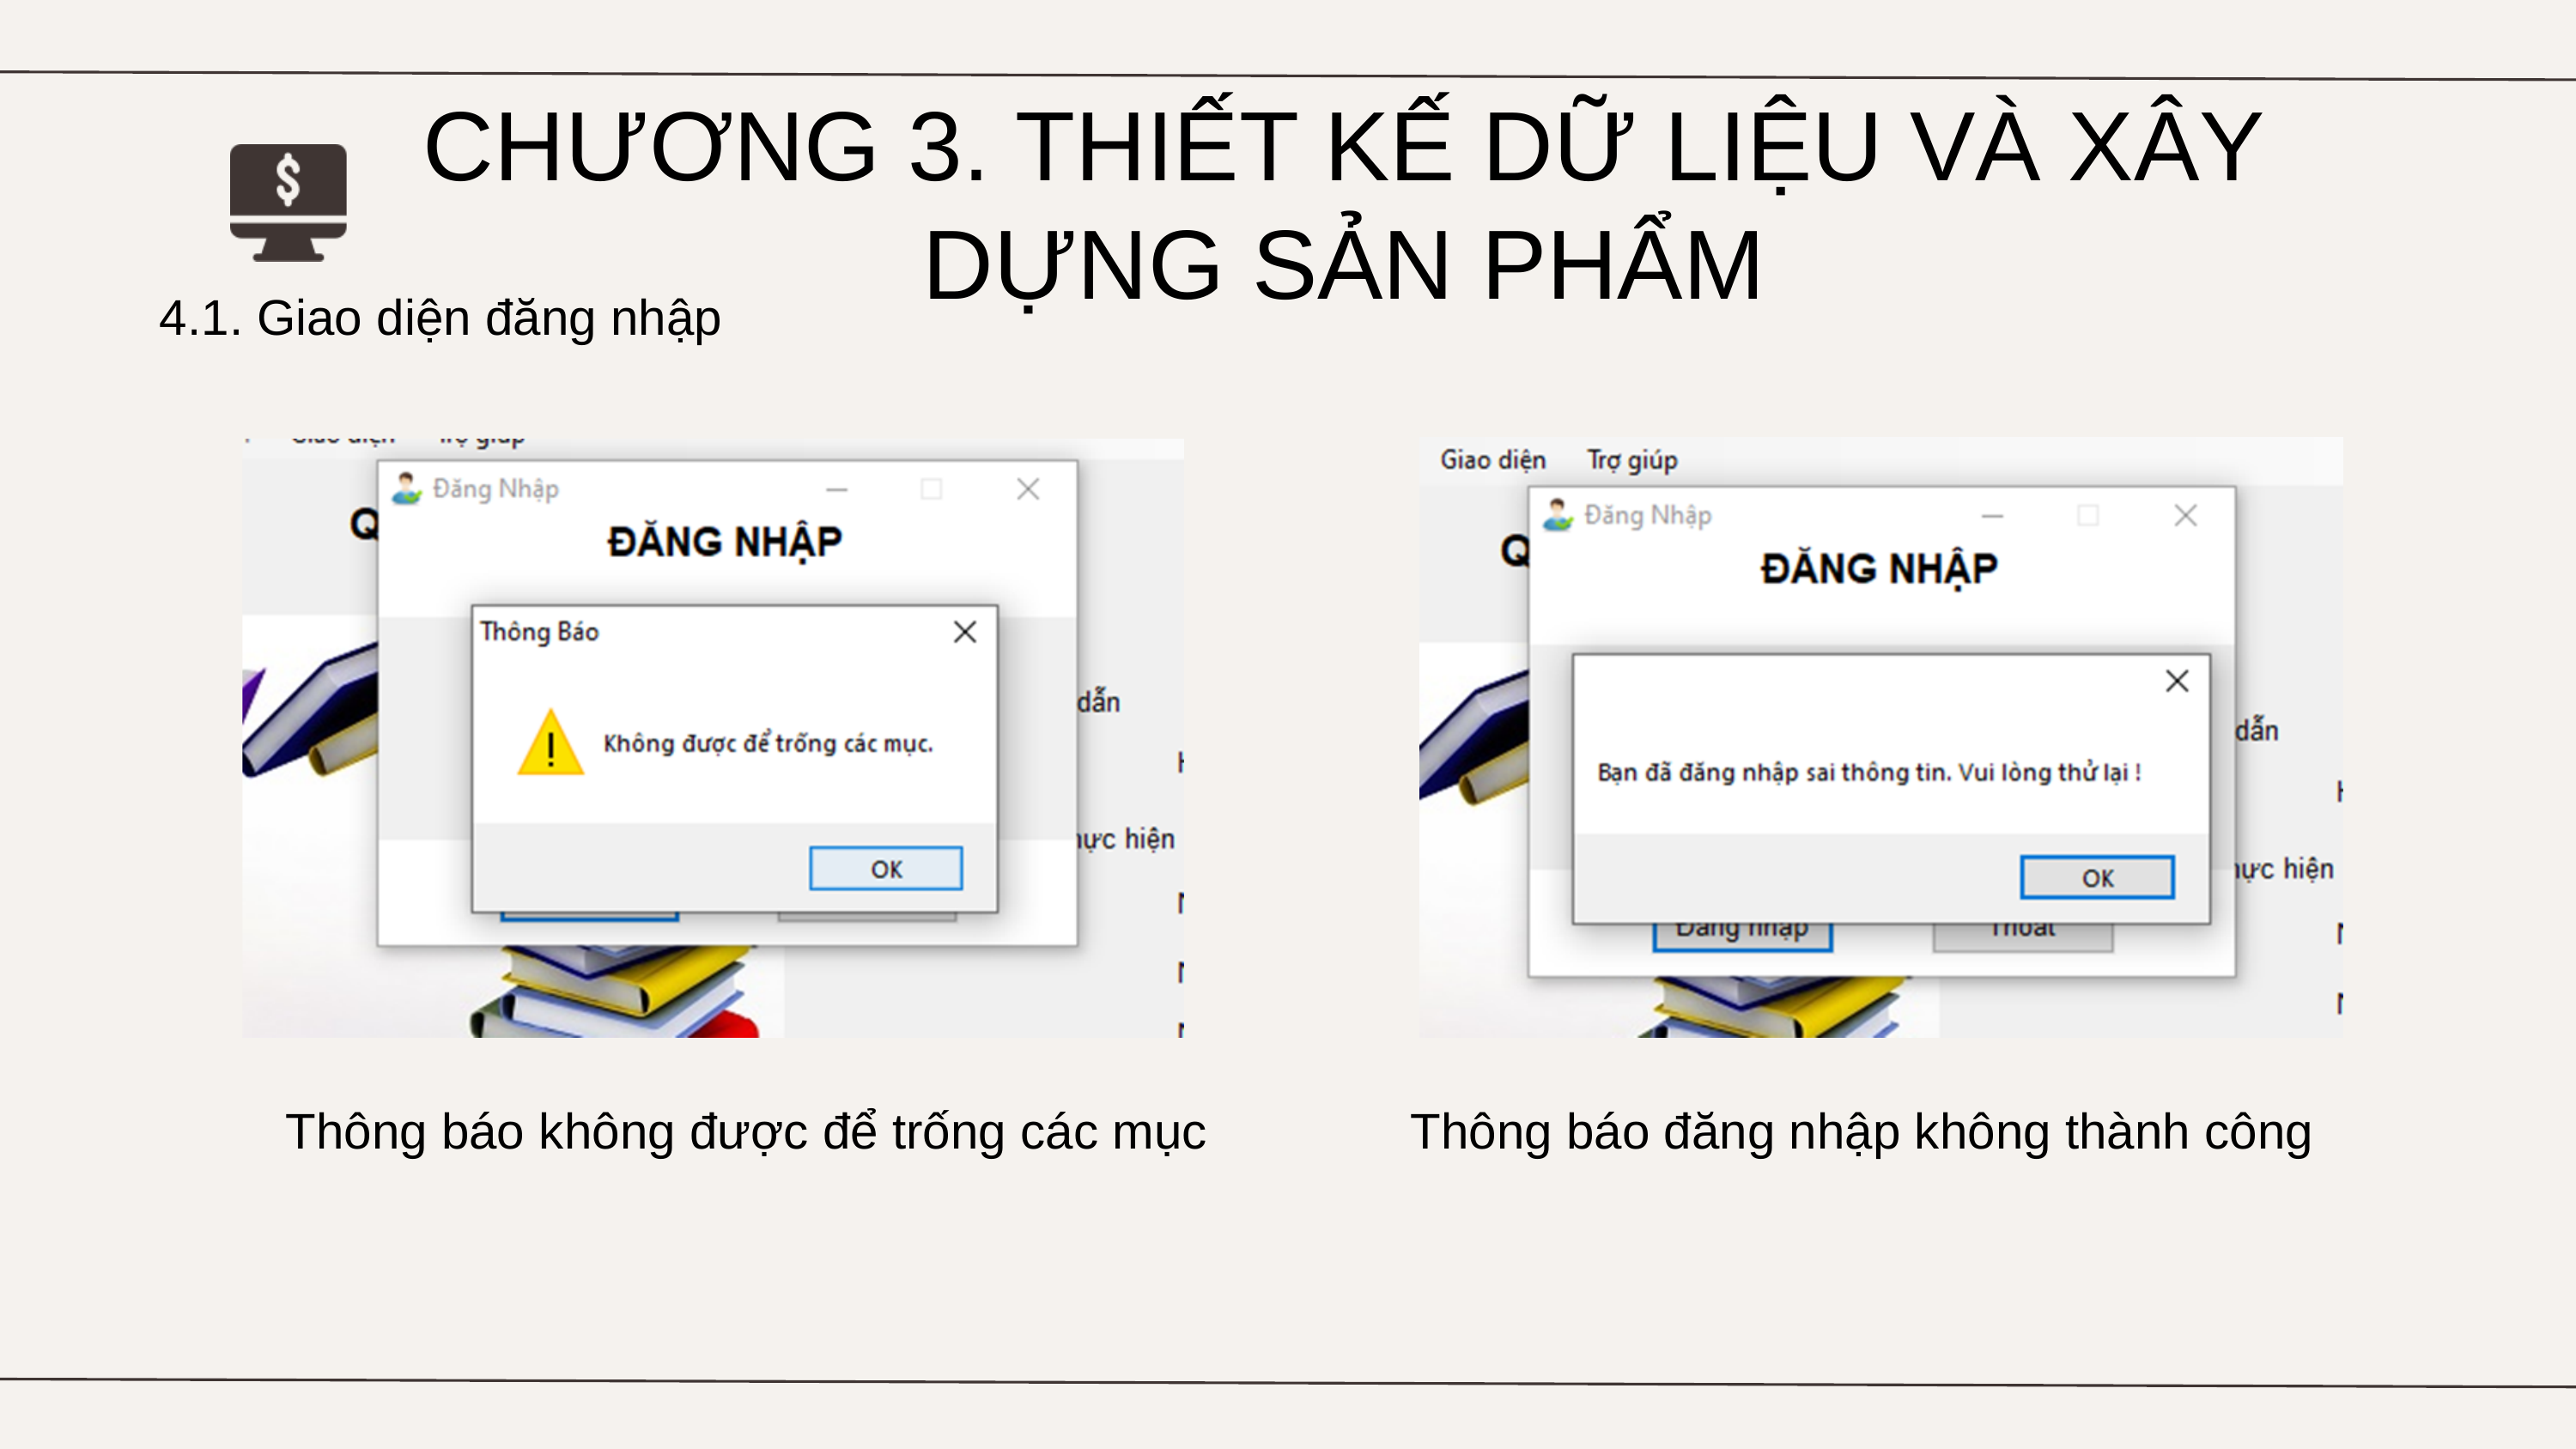

CHƯƠNG 3. THIẾT KẾ DỮ LIỆU VÀ XÂY DỰNG SẢN PHẨM

4.1. Giao diện đăng nhập

Thông báo không được để trống các mục
Thông báo đăng nhập không thành công